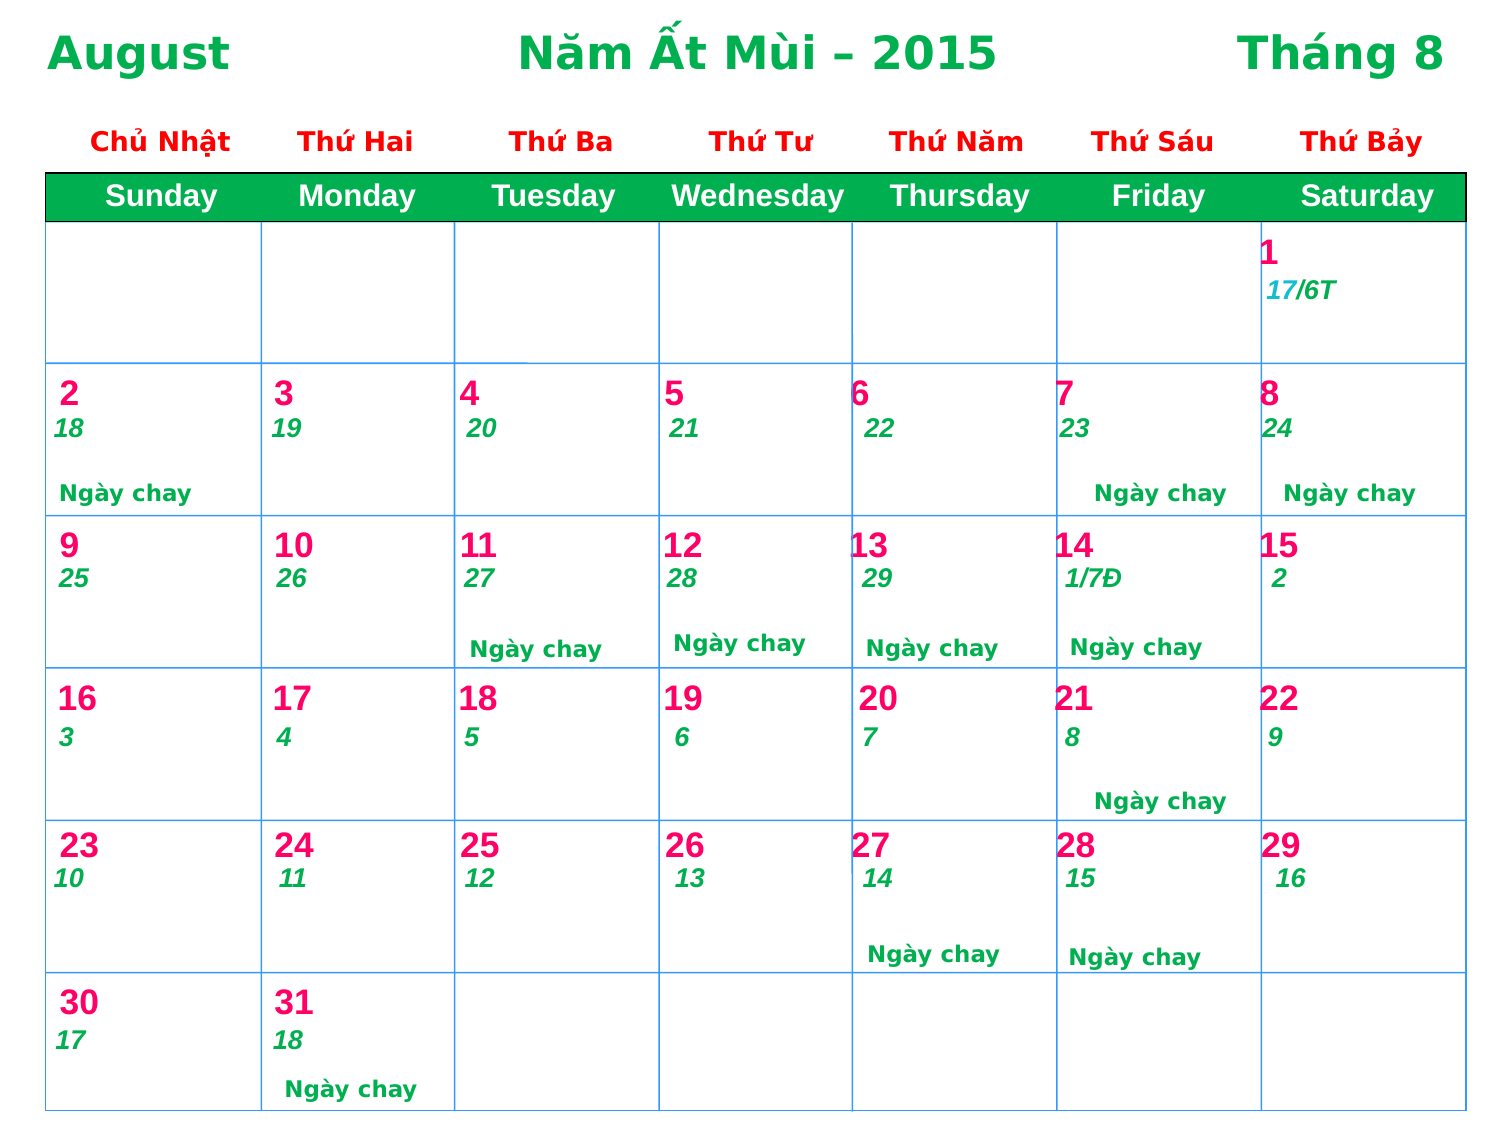

August                  Năm Ất Mùi – 2015               Tháng 8
        Chủ Nhật       Thứ Hai          Thứ Ba          Thứ Tư        Thứ Năm       Thứ Sáu         Thứ Bảy
Monday
Tuesday
Wednesday
Thursday
Friday
Saturday
Sunday

                                                                                                                           1
                                                                                                                                                             17/6T
2                    3                 4                   5                 6                   7                   8

18                         19                      20                       21                      22                      23                       24
Ngày chay
Ngày chay
Ngày chay

9                    10               11                 12               13                 14                 15
 25                         26                     27                       28                      29                       1/7Đ                    2
Ngày chay
Ngày chay
Ngày chay
Ngày chay
 16                  17               18                 19                20                21                 22

 3                           4                       5                          6                       7                         8                         9
Ngày chay
23                  24               25                 26               27                 28                 29

  10                          11                     12                        13                     14                       15                        16
Ngày chay
Ngày chay
30                  31

 17                         18
Ngày chay